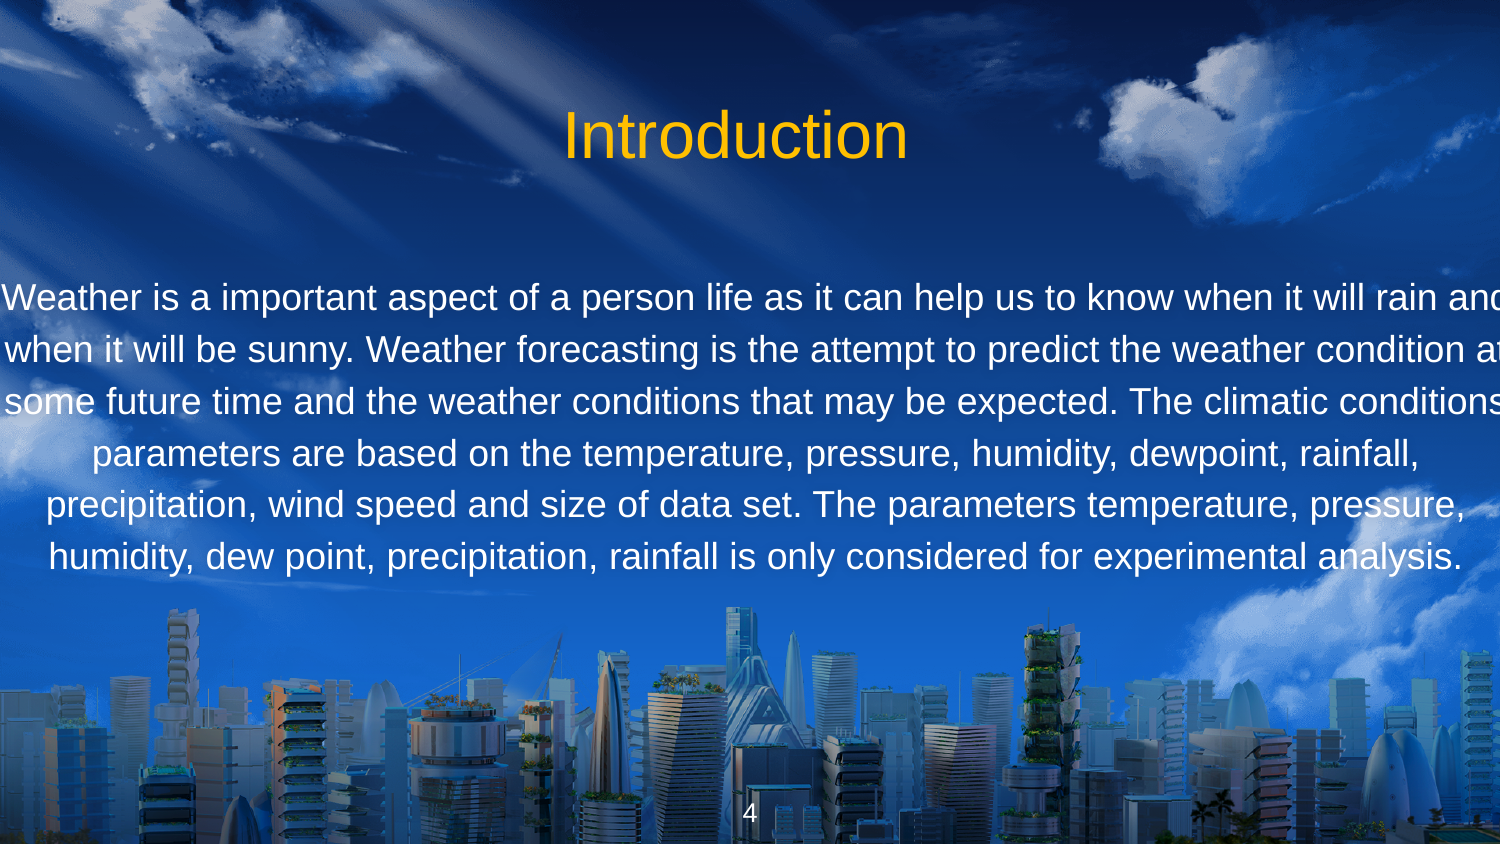

Introduction
Weather is a important aspect of a person life as it can help us to know when it will rain and when it will be sunny. Weather forecasting is the attempt to predict the weather condition at some future time and the weather conditions that may be expected. The climatic conditions parameters are based on the temperature, pressure, humidity, dewpoint, rainfall, precipitation, wind speed and size of data set. The parameters temperature, pressure, humidity, dew point, precipitation, rainfall is only considered for experimental analysis.
4